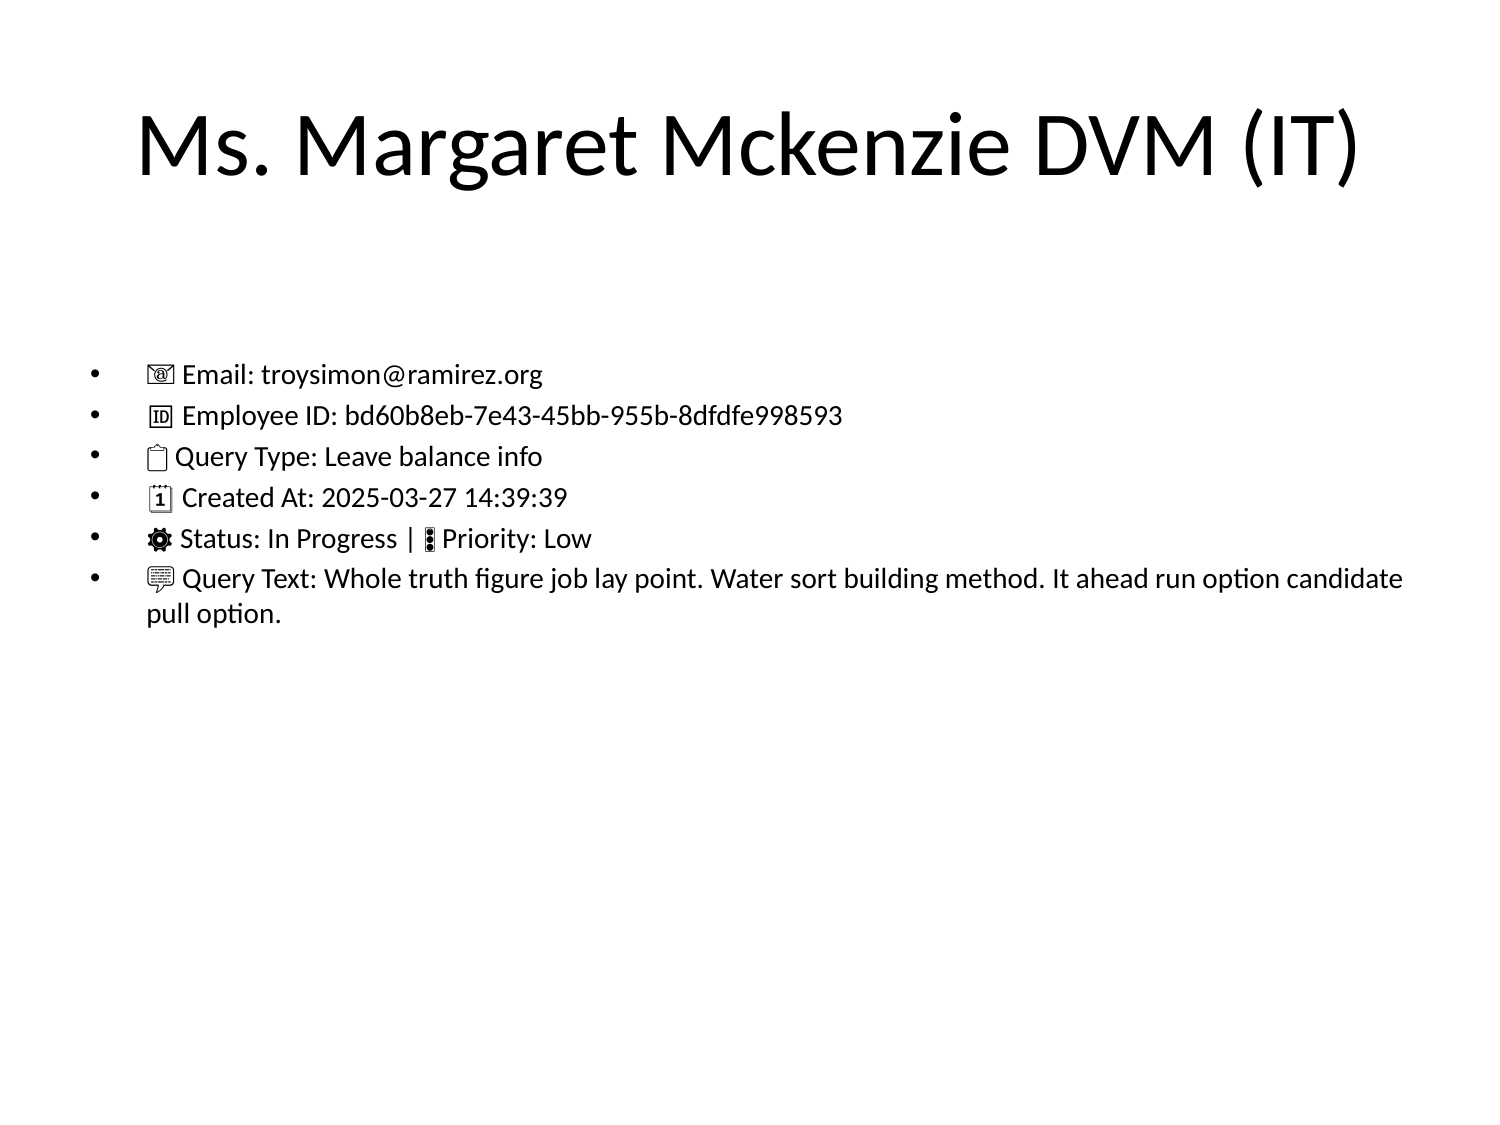

# Ms. Margaret Mckenzie DVM (IT)

📧 Email: troysimon@ramirez.org
🆔 Employee ID: bd60b8eb-7e43-45bb-955b-8dfdfe998593
📋 Query Type: Leave balance info
🗓 Created At: 2025-03-27 14:39:39
⚙ Status: In Progress | 🚦 Priority: Low
💬 Query Text: Whole truth figure job lay point. Water sort building method. It ahead run option candidate pull option.